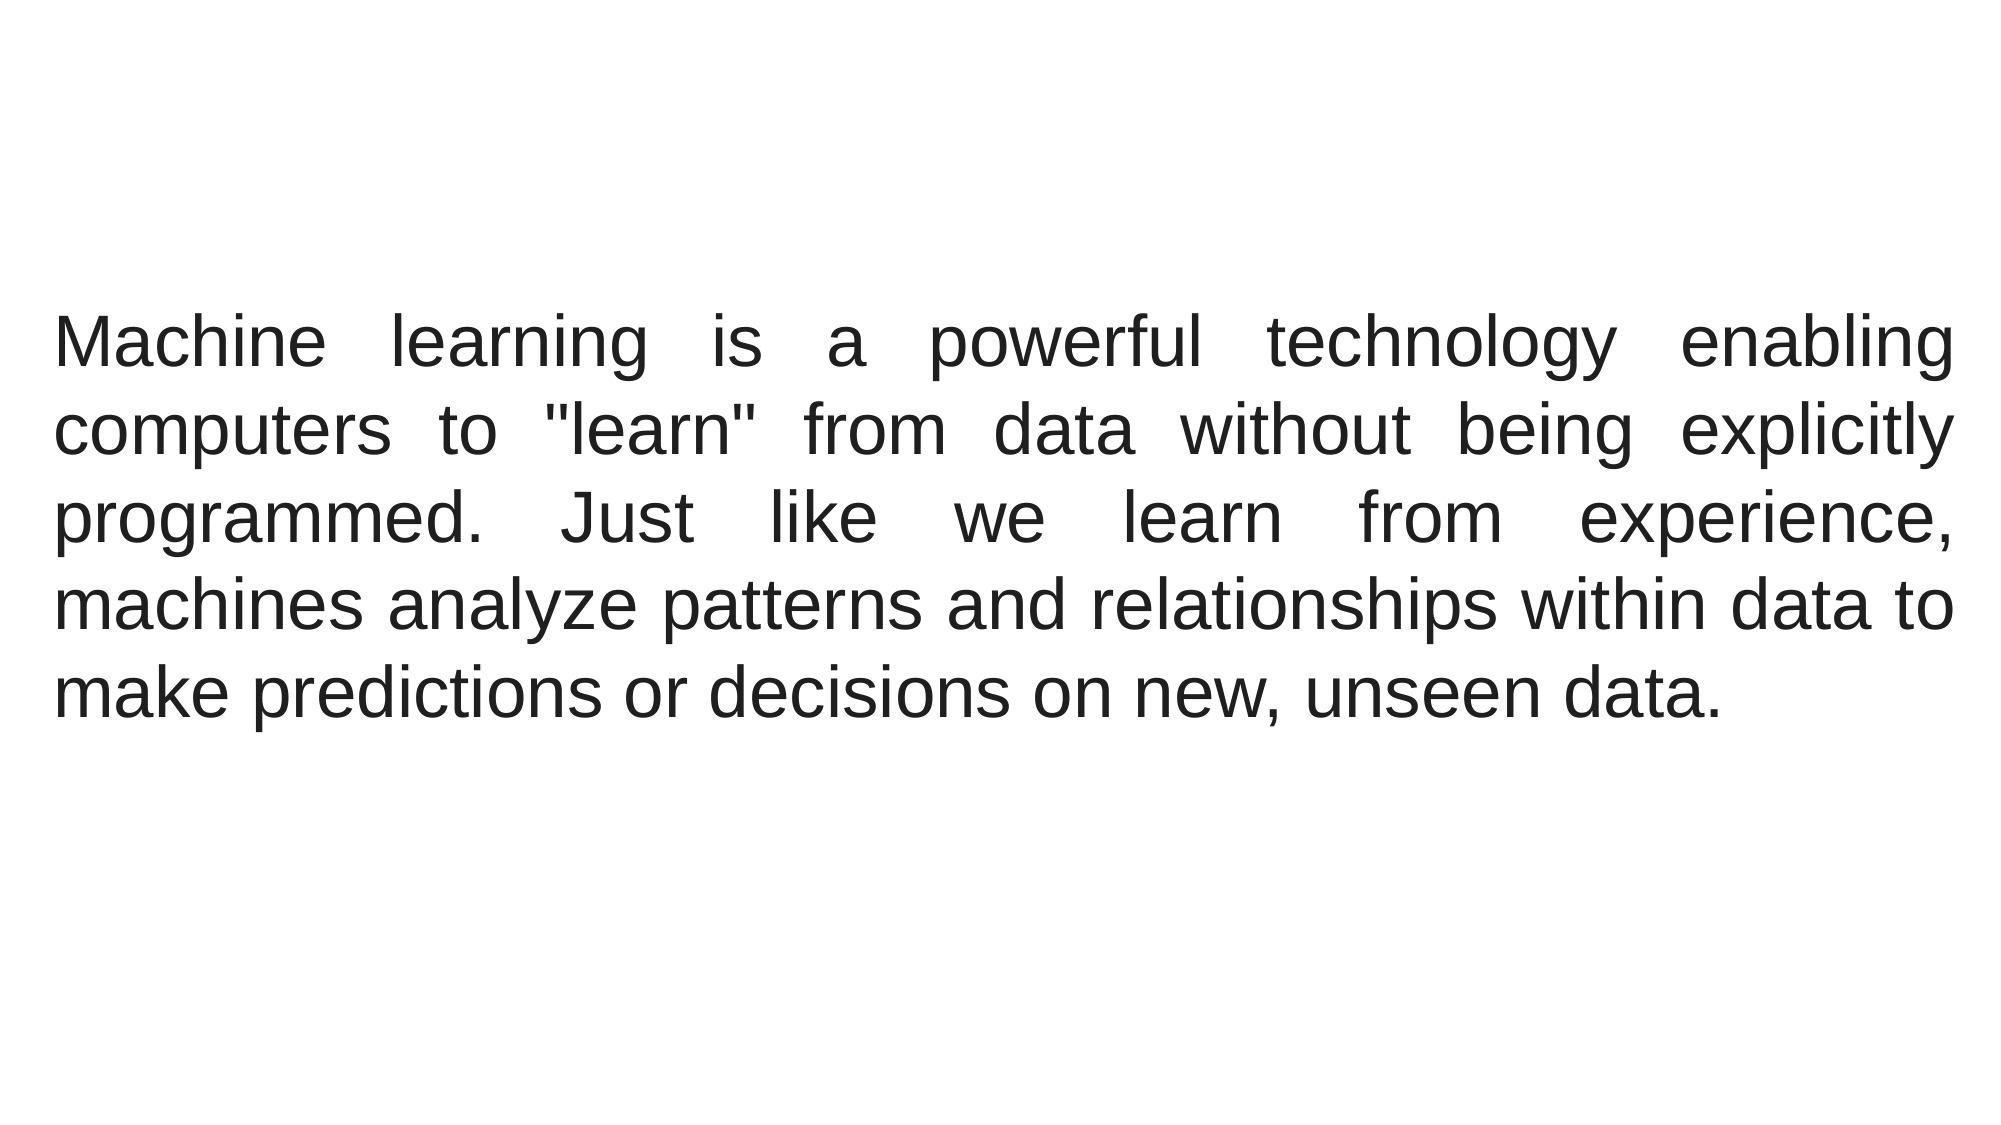

Machine learning is a powerful technology enabling computers to "learn" from data without being explicitly programmed. Just like we learn from experience, machines analyze patterns and relationships within data to make predictions or decisions on new, unseen data.